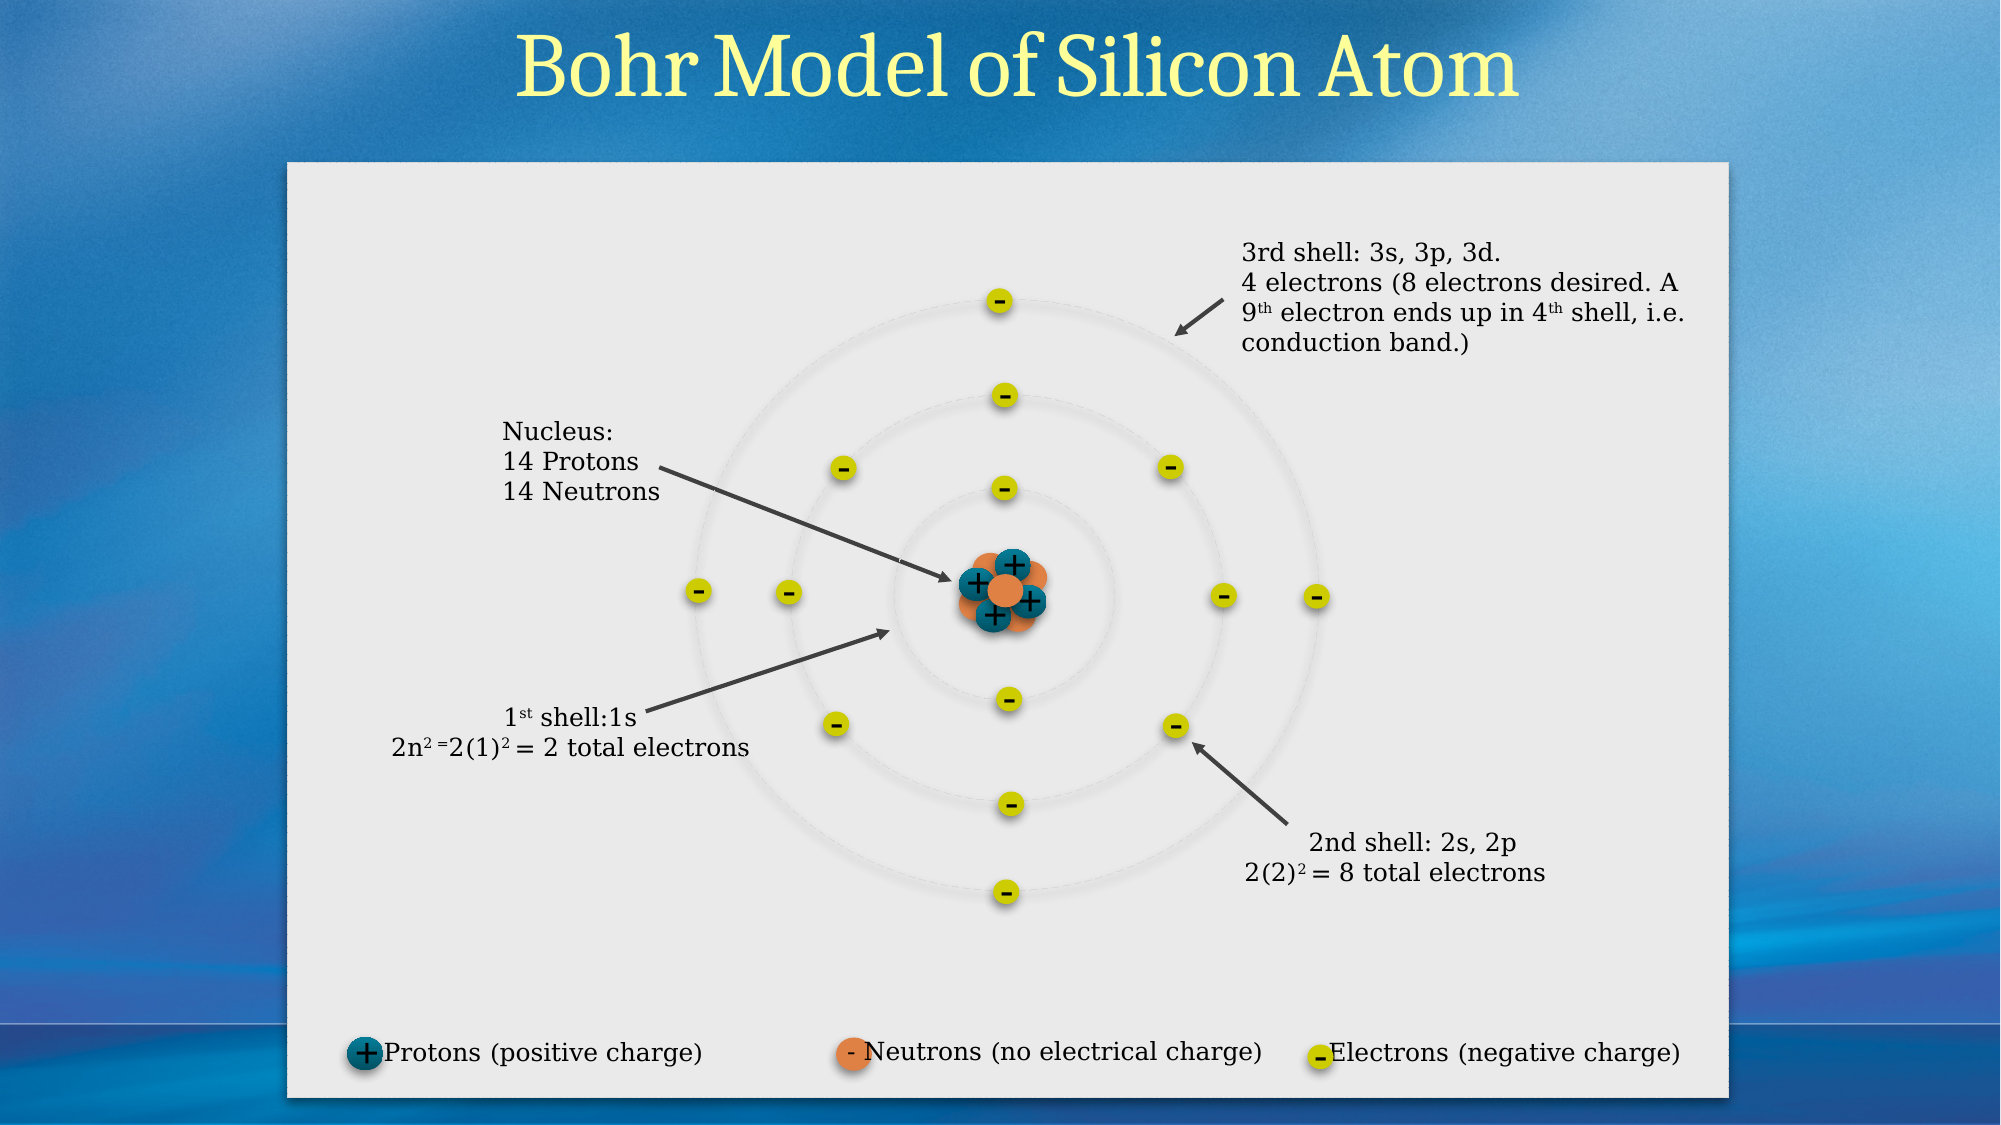

# Bohr Model of Silicon Atom

-

-

Nucleus:
14 Protons
14 Neutrons
-

-

-

+

+

-

-

-

-

+

+

-

-

-

              1st shell:1s
2n2 =2(1)2 = 2 total electrons
-

        2nd shell: 2s, 2p
2(2)2 = 8 total electrons
-

+

-

- Neutrons (no electrical charge)
- Protons (positive charge)
- Electrons (negative charge)

3rd shell: 3s, 3p, 3d.
4 electrons (8 electrons desired. A 9th electron ends up in 4th shell, i.e. conduction band.)